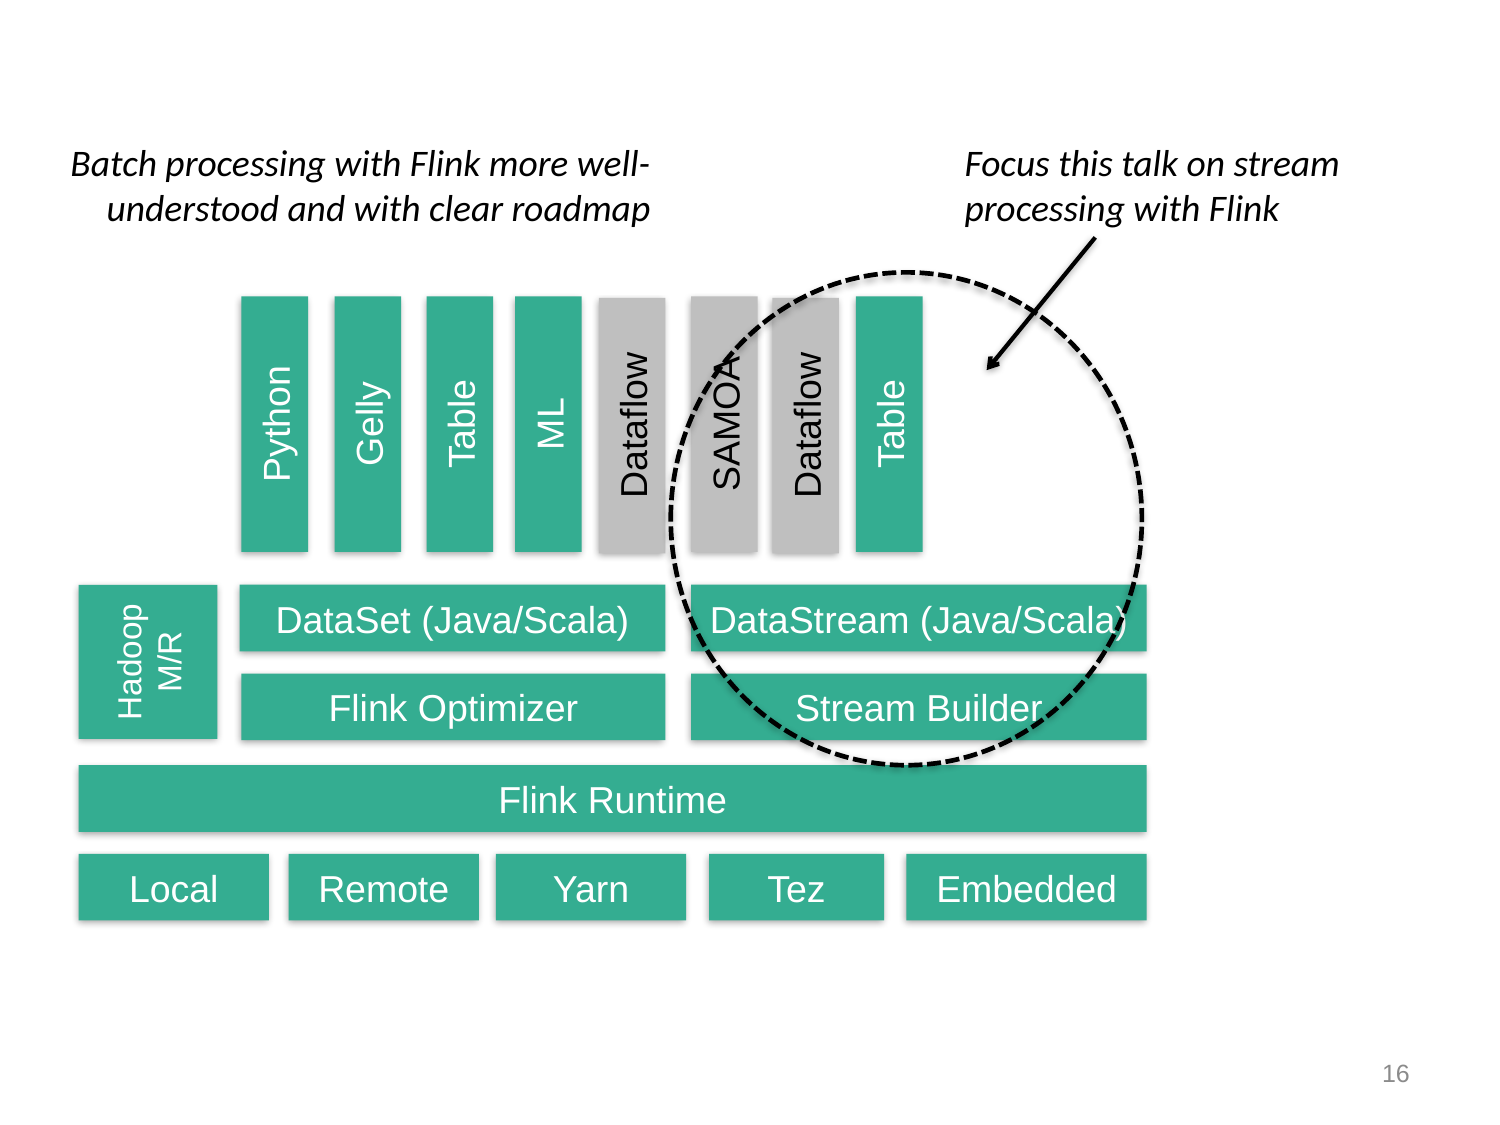

Batch processing with Flink more well-understood and with clear roadmap
Focus this talk on stream processing with Flink

Gelly
SAMOA
ML
Python
Table
Table
Dataflow
Dataflow
DataSet (Java/Scala)
DataStream (Java/Scala)
Hadoop M/R
Flink Optimizer
Stream Builder
Flink Runtime
Local
Remote
Yarn
Tez
Embedded
16